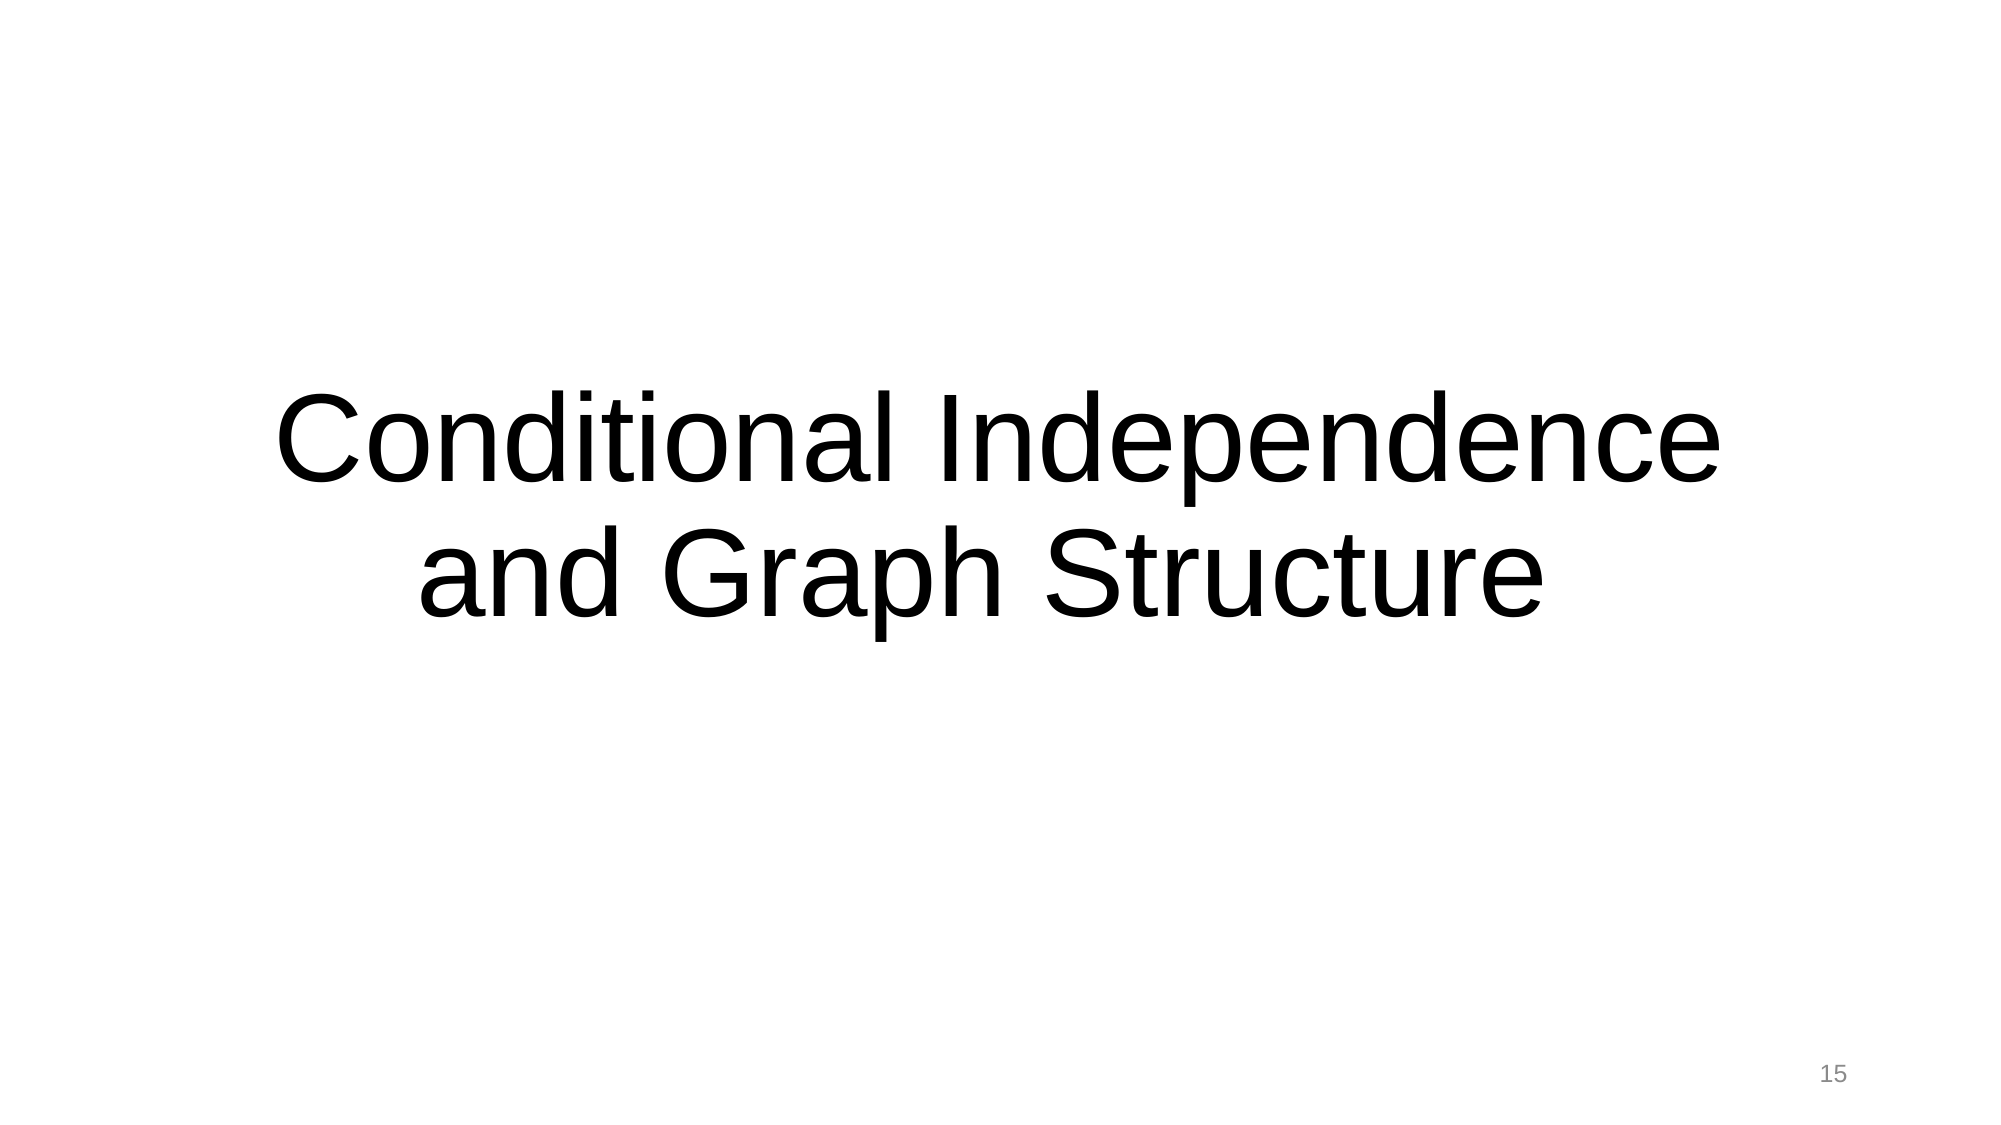

# Conditional Independence and Graph Structure
15